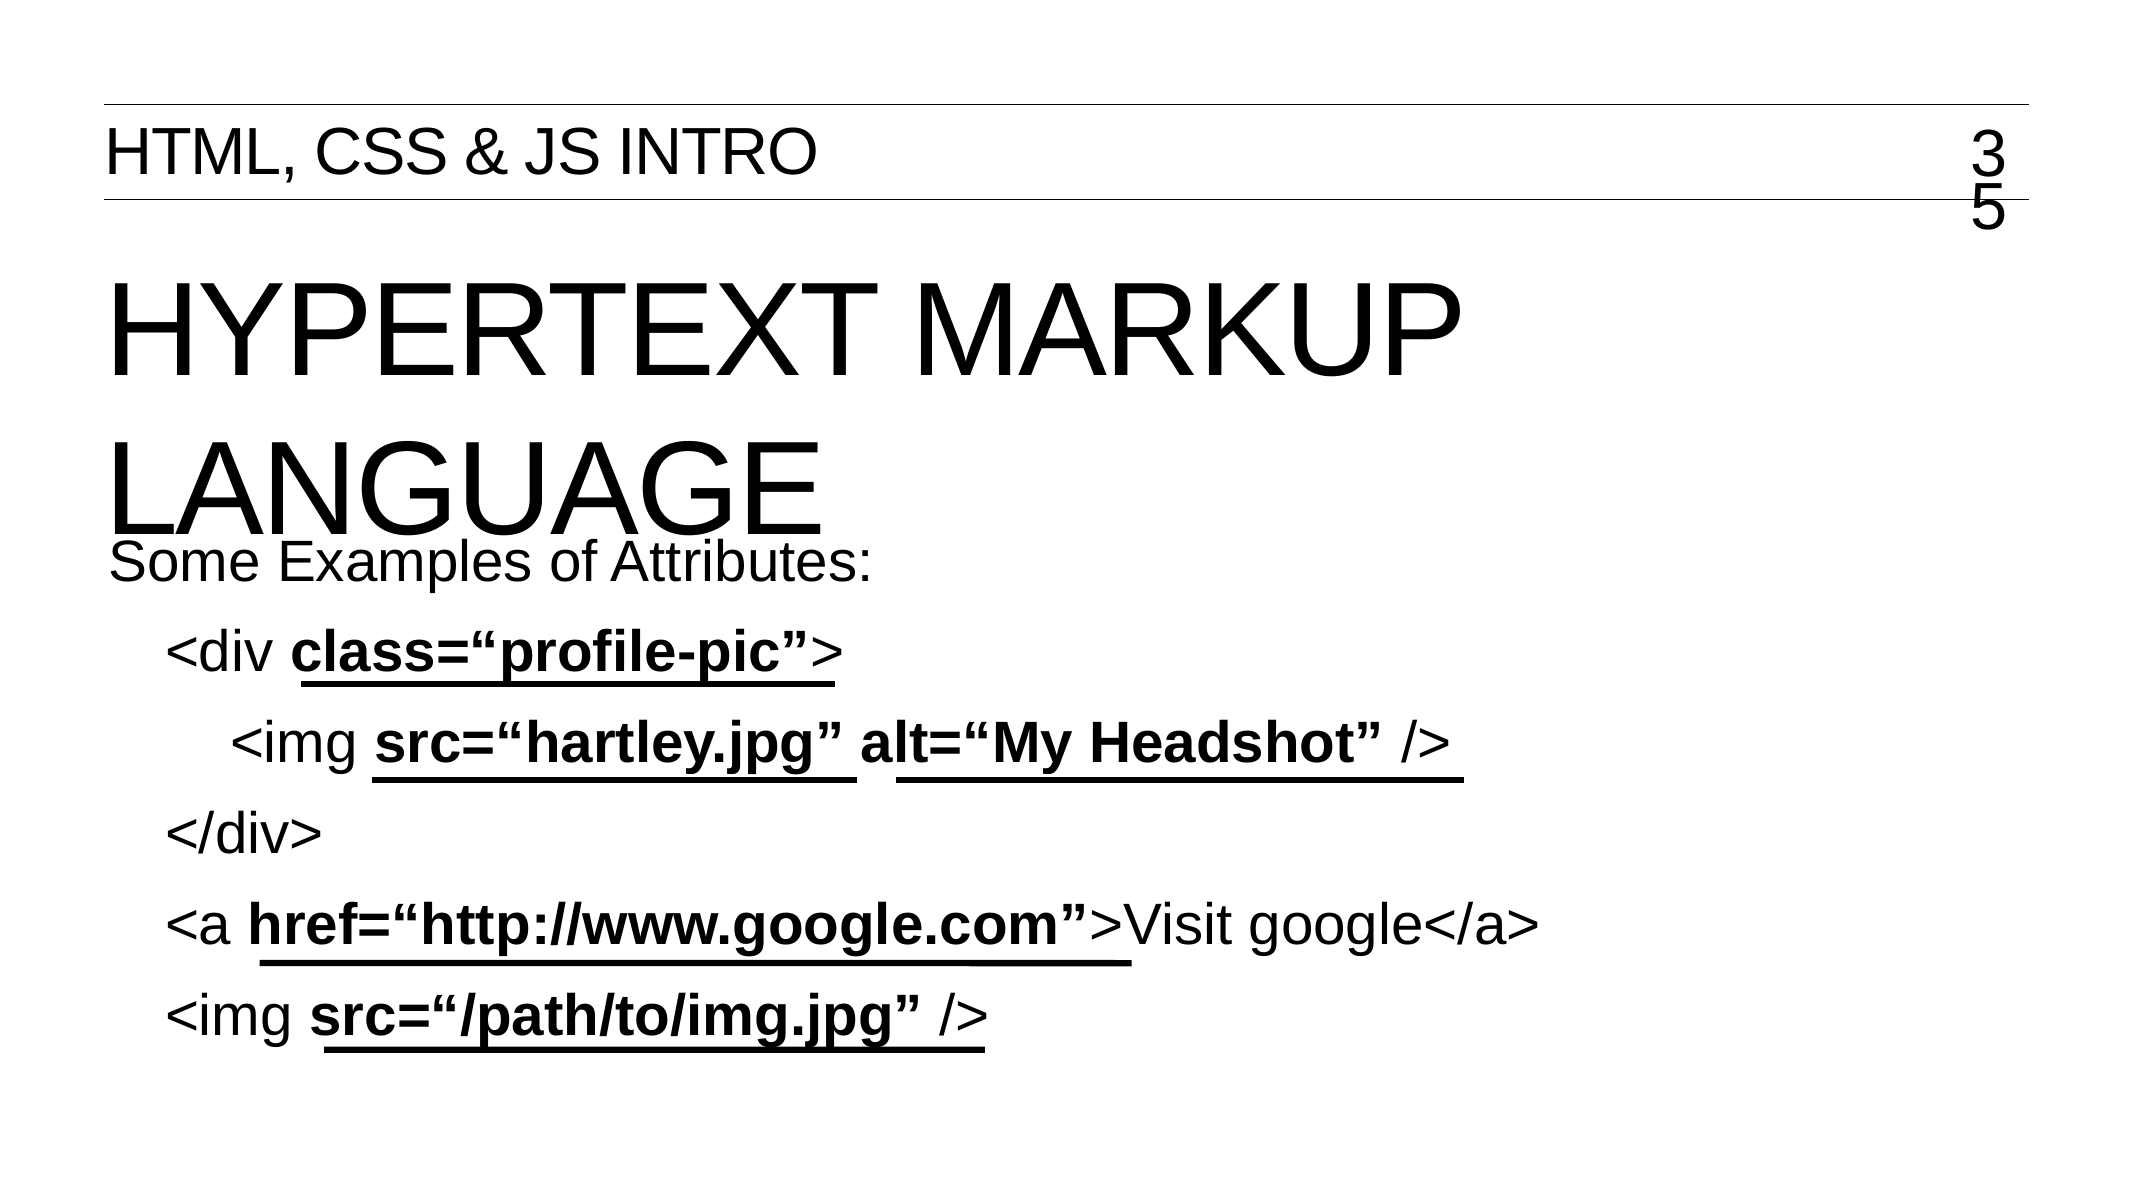

HTML, CSS & JS Intro
35

# Hypertext Markup Language
Some Examples of Attributes:
<div class=“profile-pic”>
    <img src=“hartley.jpg” alt=“My Headshot” />
</div>
<a href=“http://www.google.com”>Visit google</a>
<img src=“/path/to/img.jpg” />